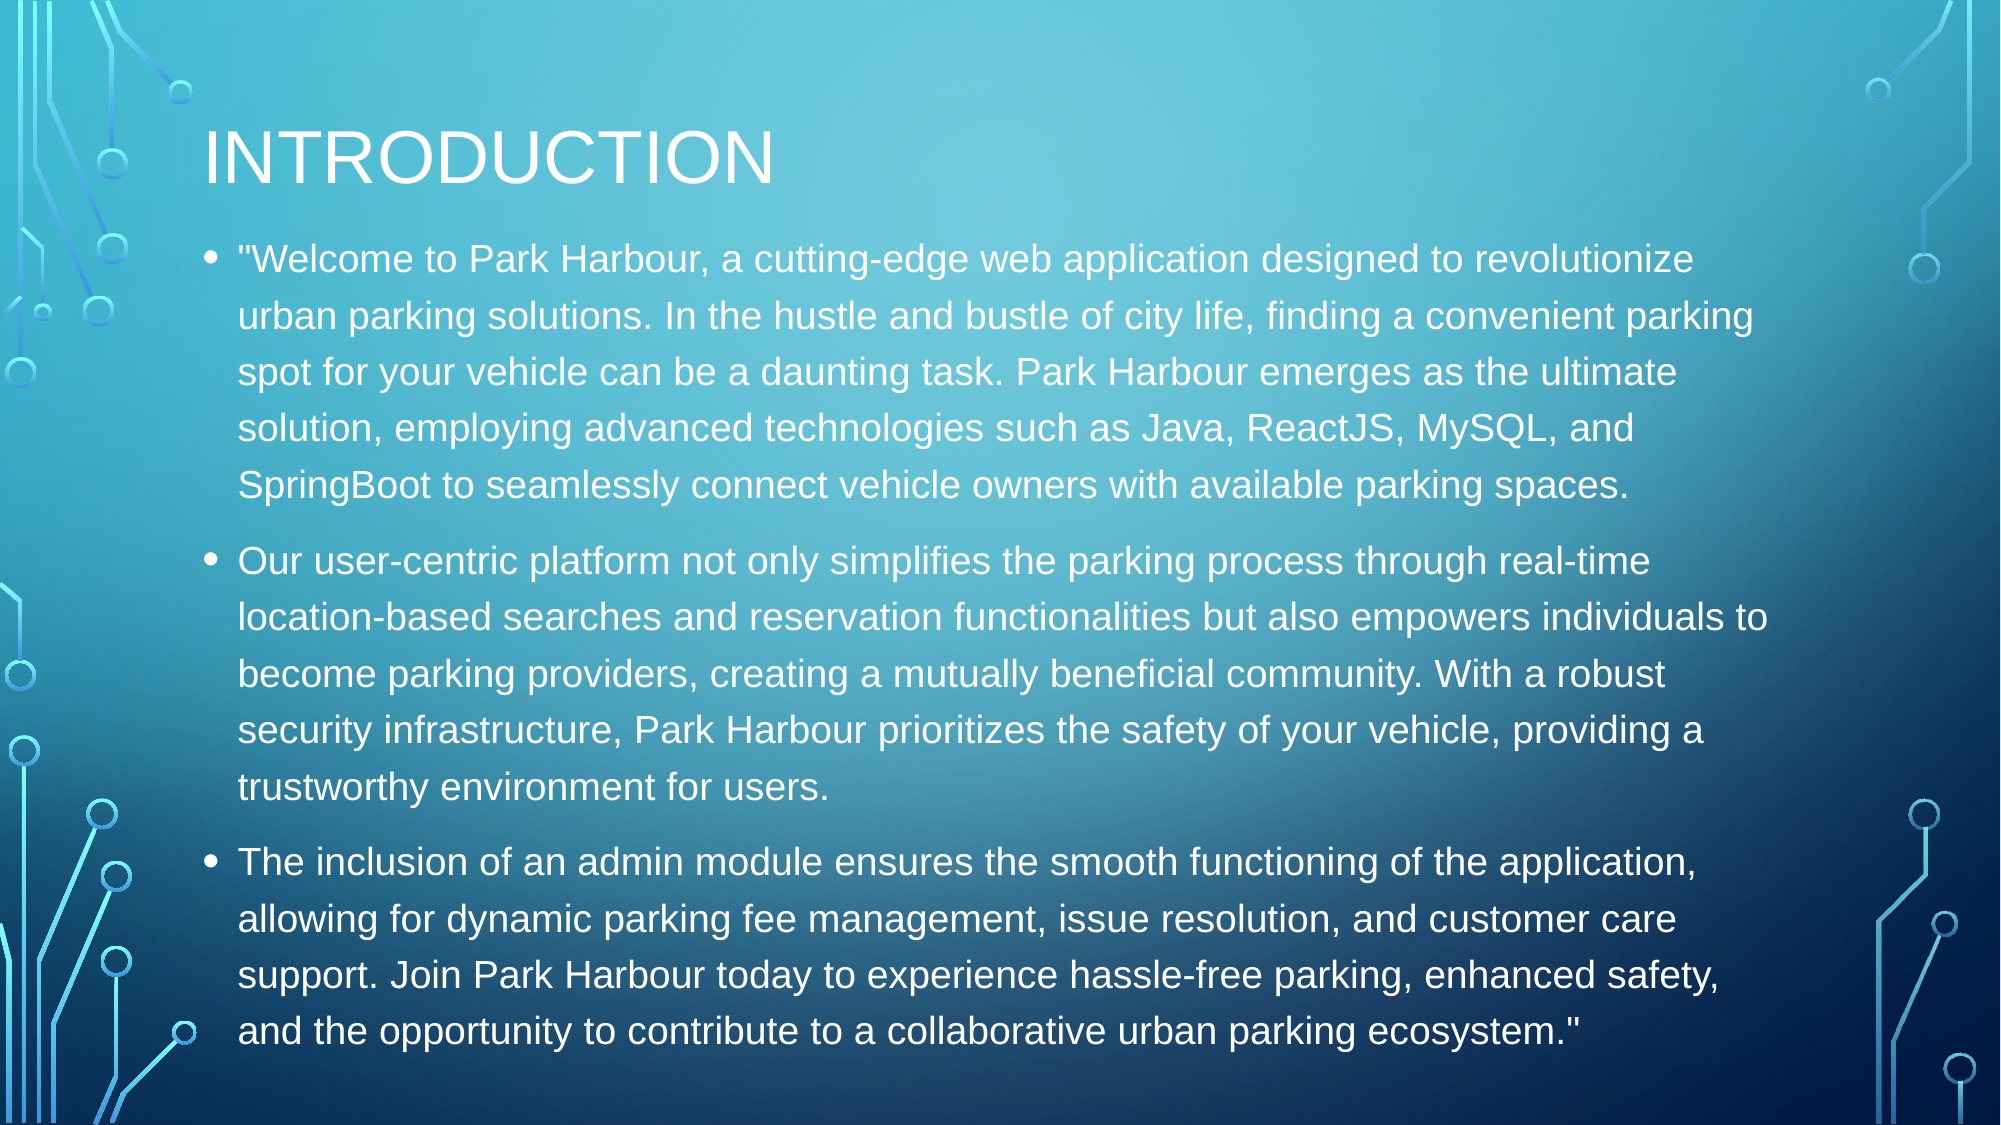

# introduction
"Welcome to Park Harbour, a cutting-edge web application designed to revolutionize urban parking solutions. In the hustle and bustle of city life, finding a convenient parking spot for your vehicle can be a daunting task. Park Harbour emerges as the ultimate solution, employing advanced technologies such as Java, ReactJS, MySQL, and SpringBoot to seamlessly connect vehicle owners with available parking spaces.
Our user-centric platform not only simplifies the parking process through real-time location-based searches and reservation functionalities but also empowers individuals to become parking providers, creating a mutually beneficial community. With a robust security infrastructure, Park Harbour prioritizes the safety of your vehicle, providing a trustworthy environment for users.
The inclusion of an admin module ensures the smooth functioning of the application, allowing for dynamic parking fee management, issue resolution, and customer care support. Join Park Harbour today to experience hassle-free parking, enhanced safety, and the opportunity to contribute to a collaborative urban parking ecosystem."